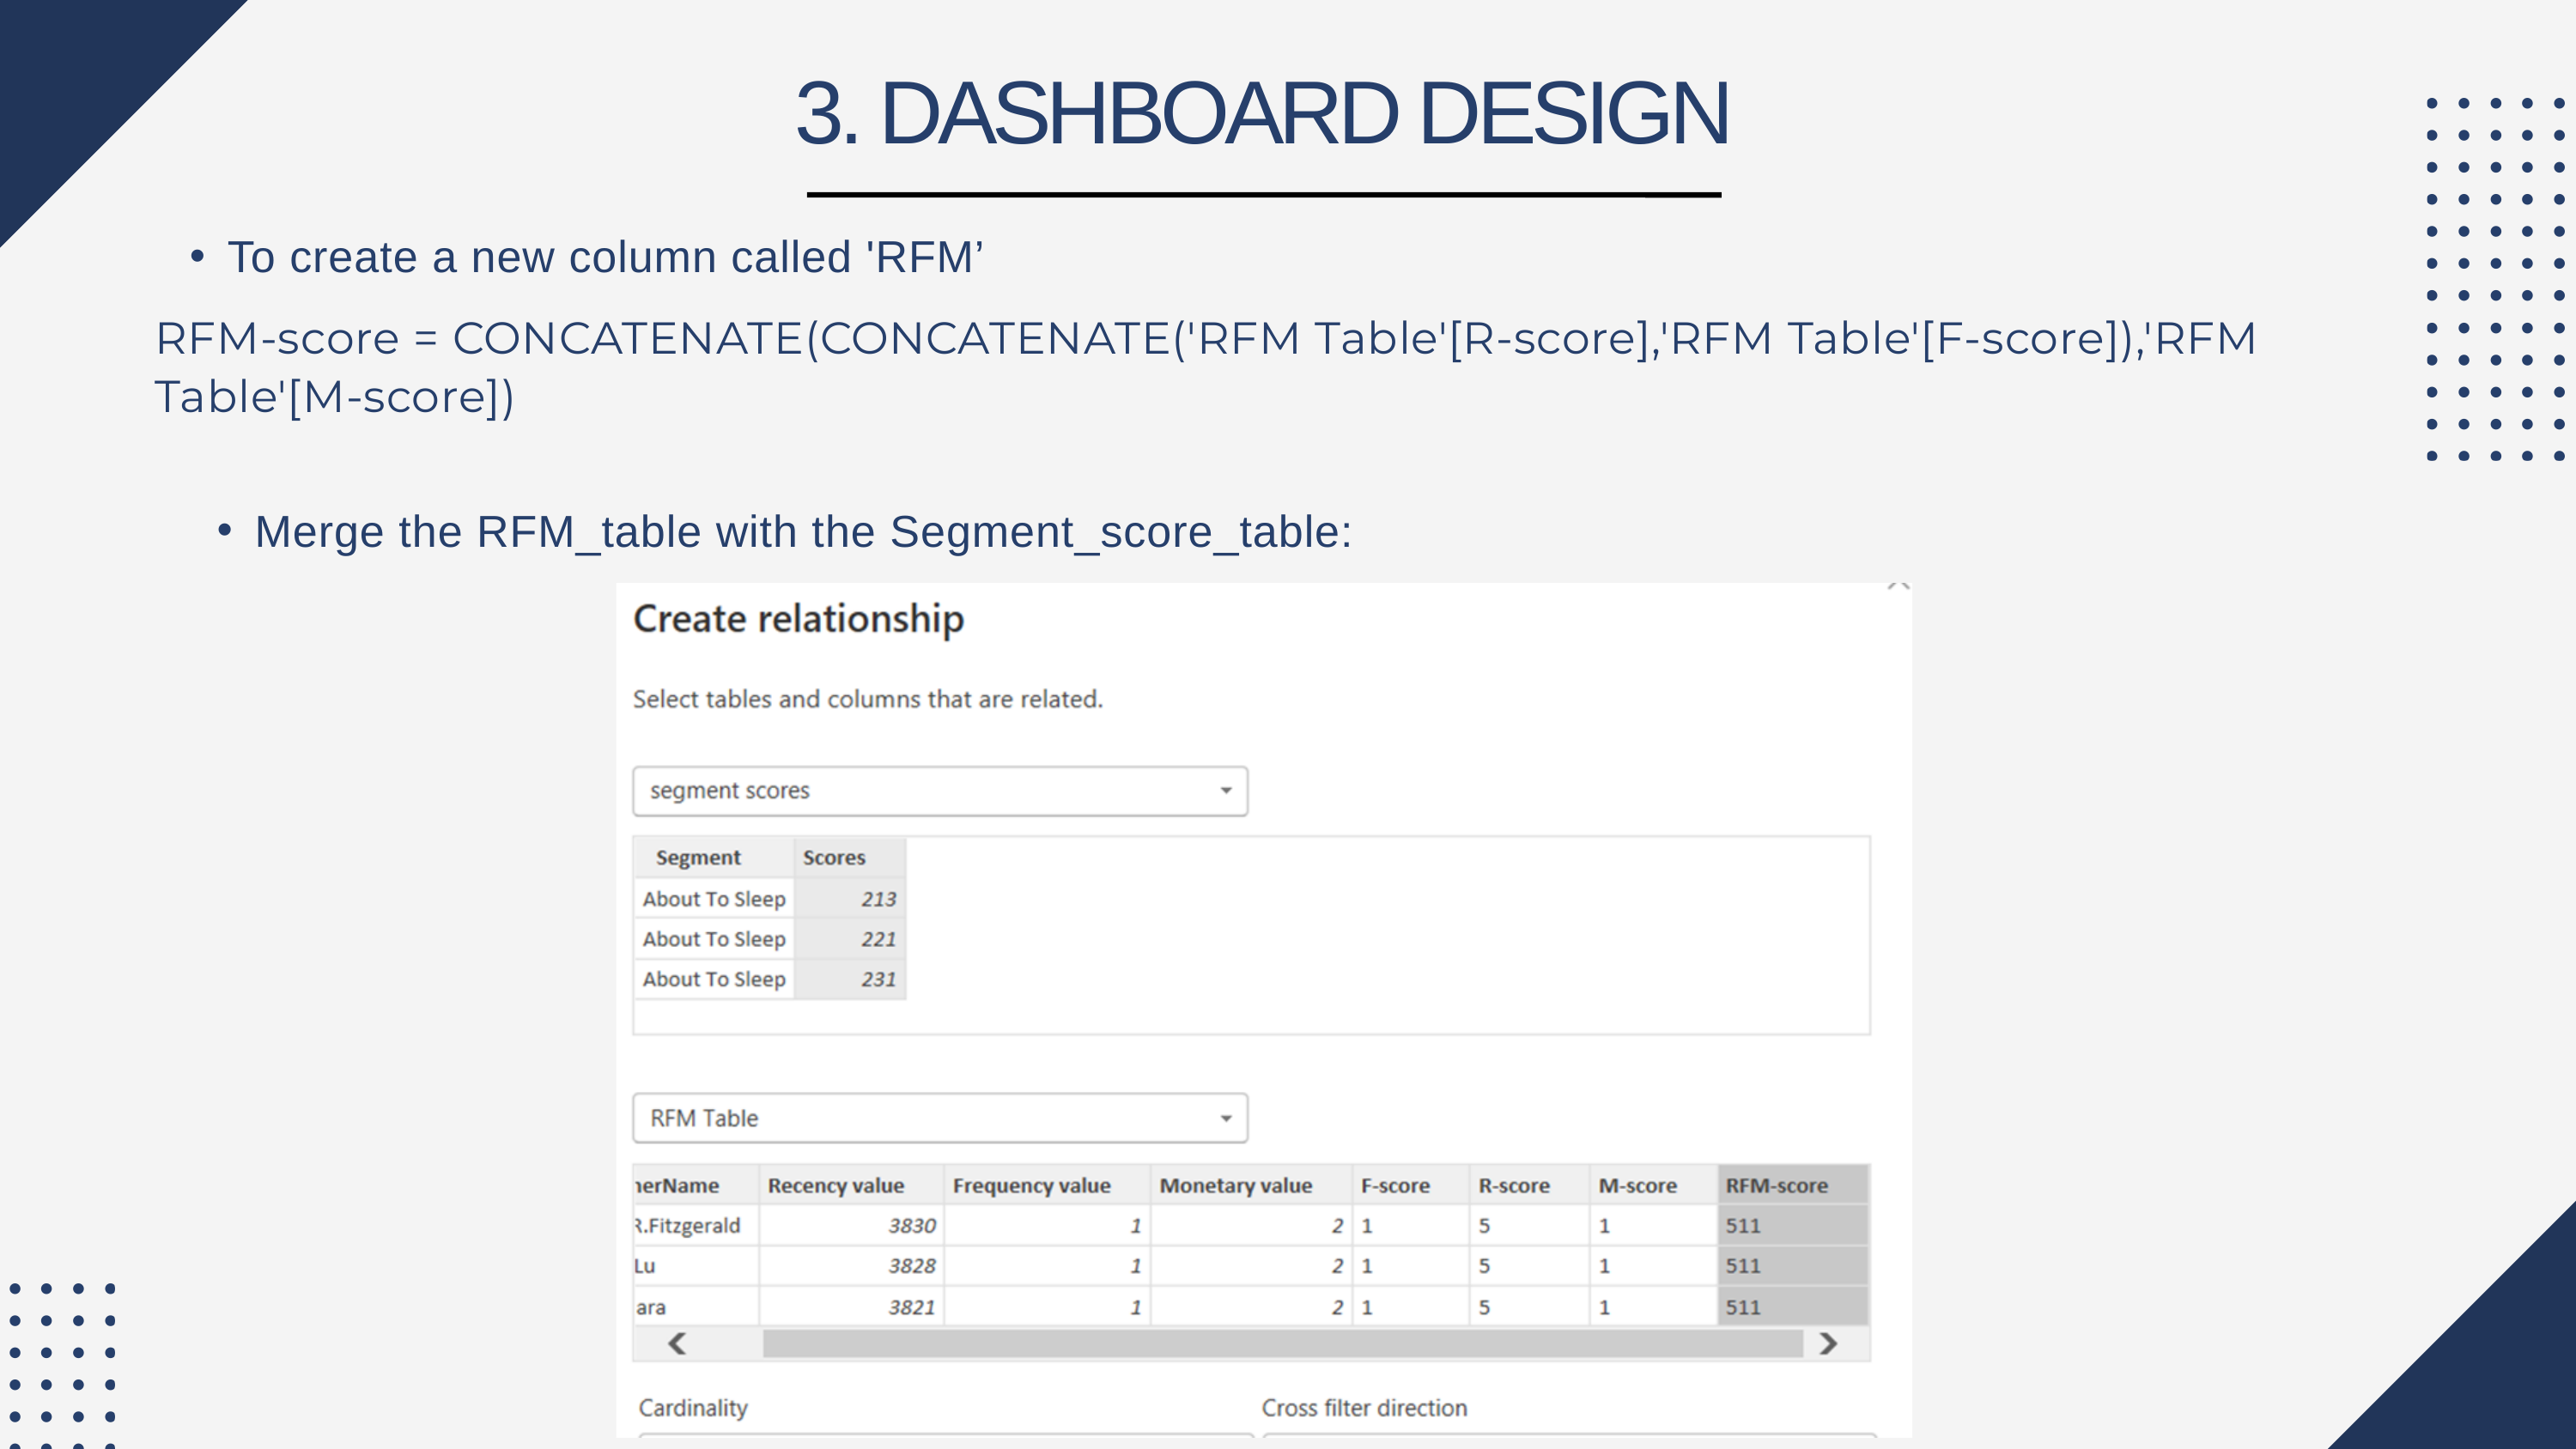

3. DASHBOARD DESIGN

To create a new column called 'RFM’
RFM-score = CONCATENATE(CONCATENATE('RFM Table'[R-score],'RFM Table'[F-score]),'RFM Table'[M-score])
Merge the RFM_table with the Segment_score_table: